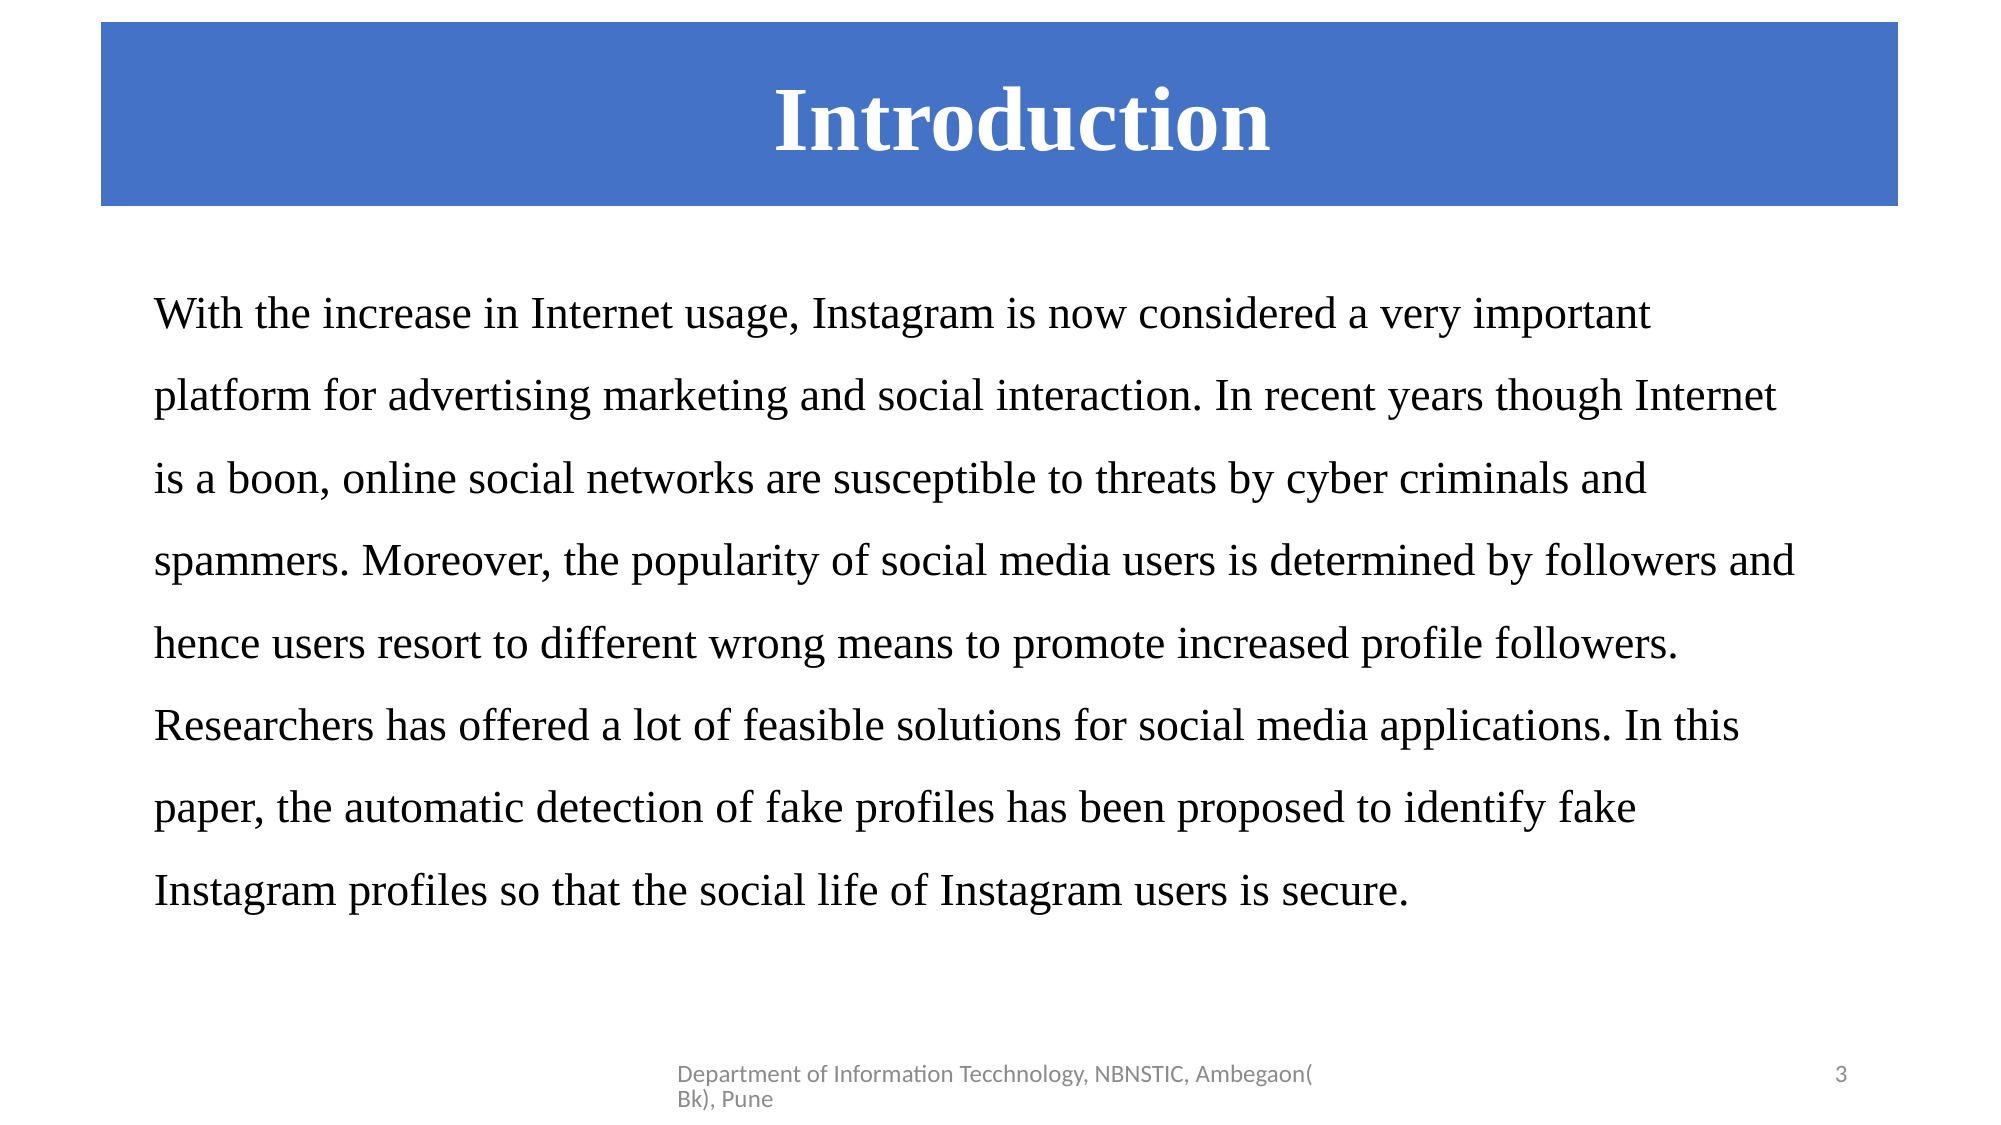

Introduction
#
With the increase in Internet usage, Instagram is now considered a very important platform for advertising marketing and social interaction. In recent years though Internet is a boon, online social networks are susceptible to threats by cyber criminals and spammers. Moreover, the popularity of social media users is determined by followers and hence users resort to different wrong means to promote increased profile followers. Researchers has offered a lot of feasible solutions for social media applications. In this paper, the automatic detection of fake profiles has been proposed to identify fake Instagram profiles so that the social life of Instagram users is secure.

Department of Information Tecchnology, NBNSTIC, Ambegaon(Bk), Pune
3